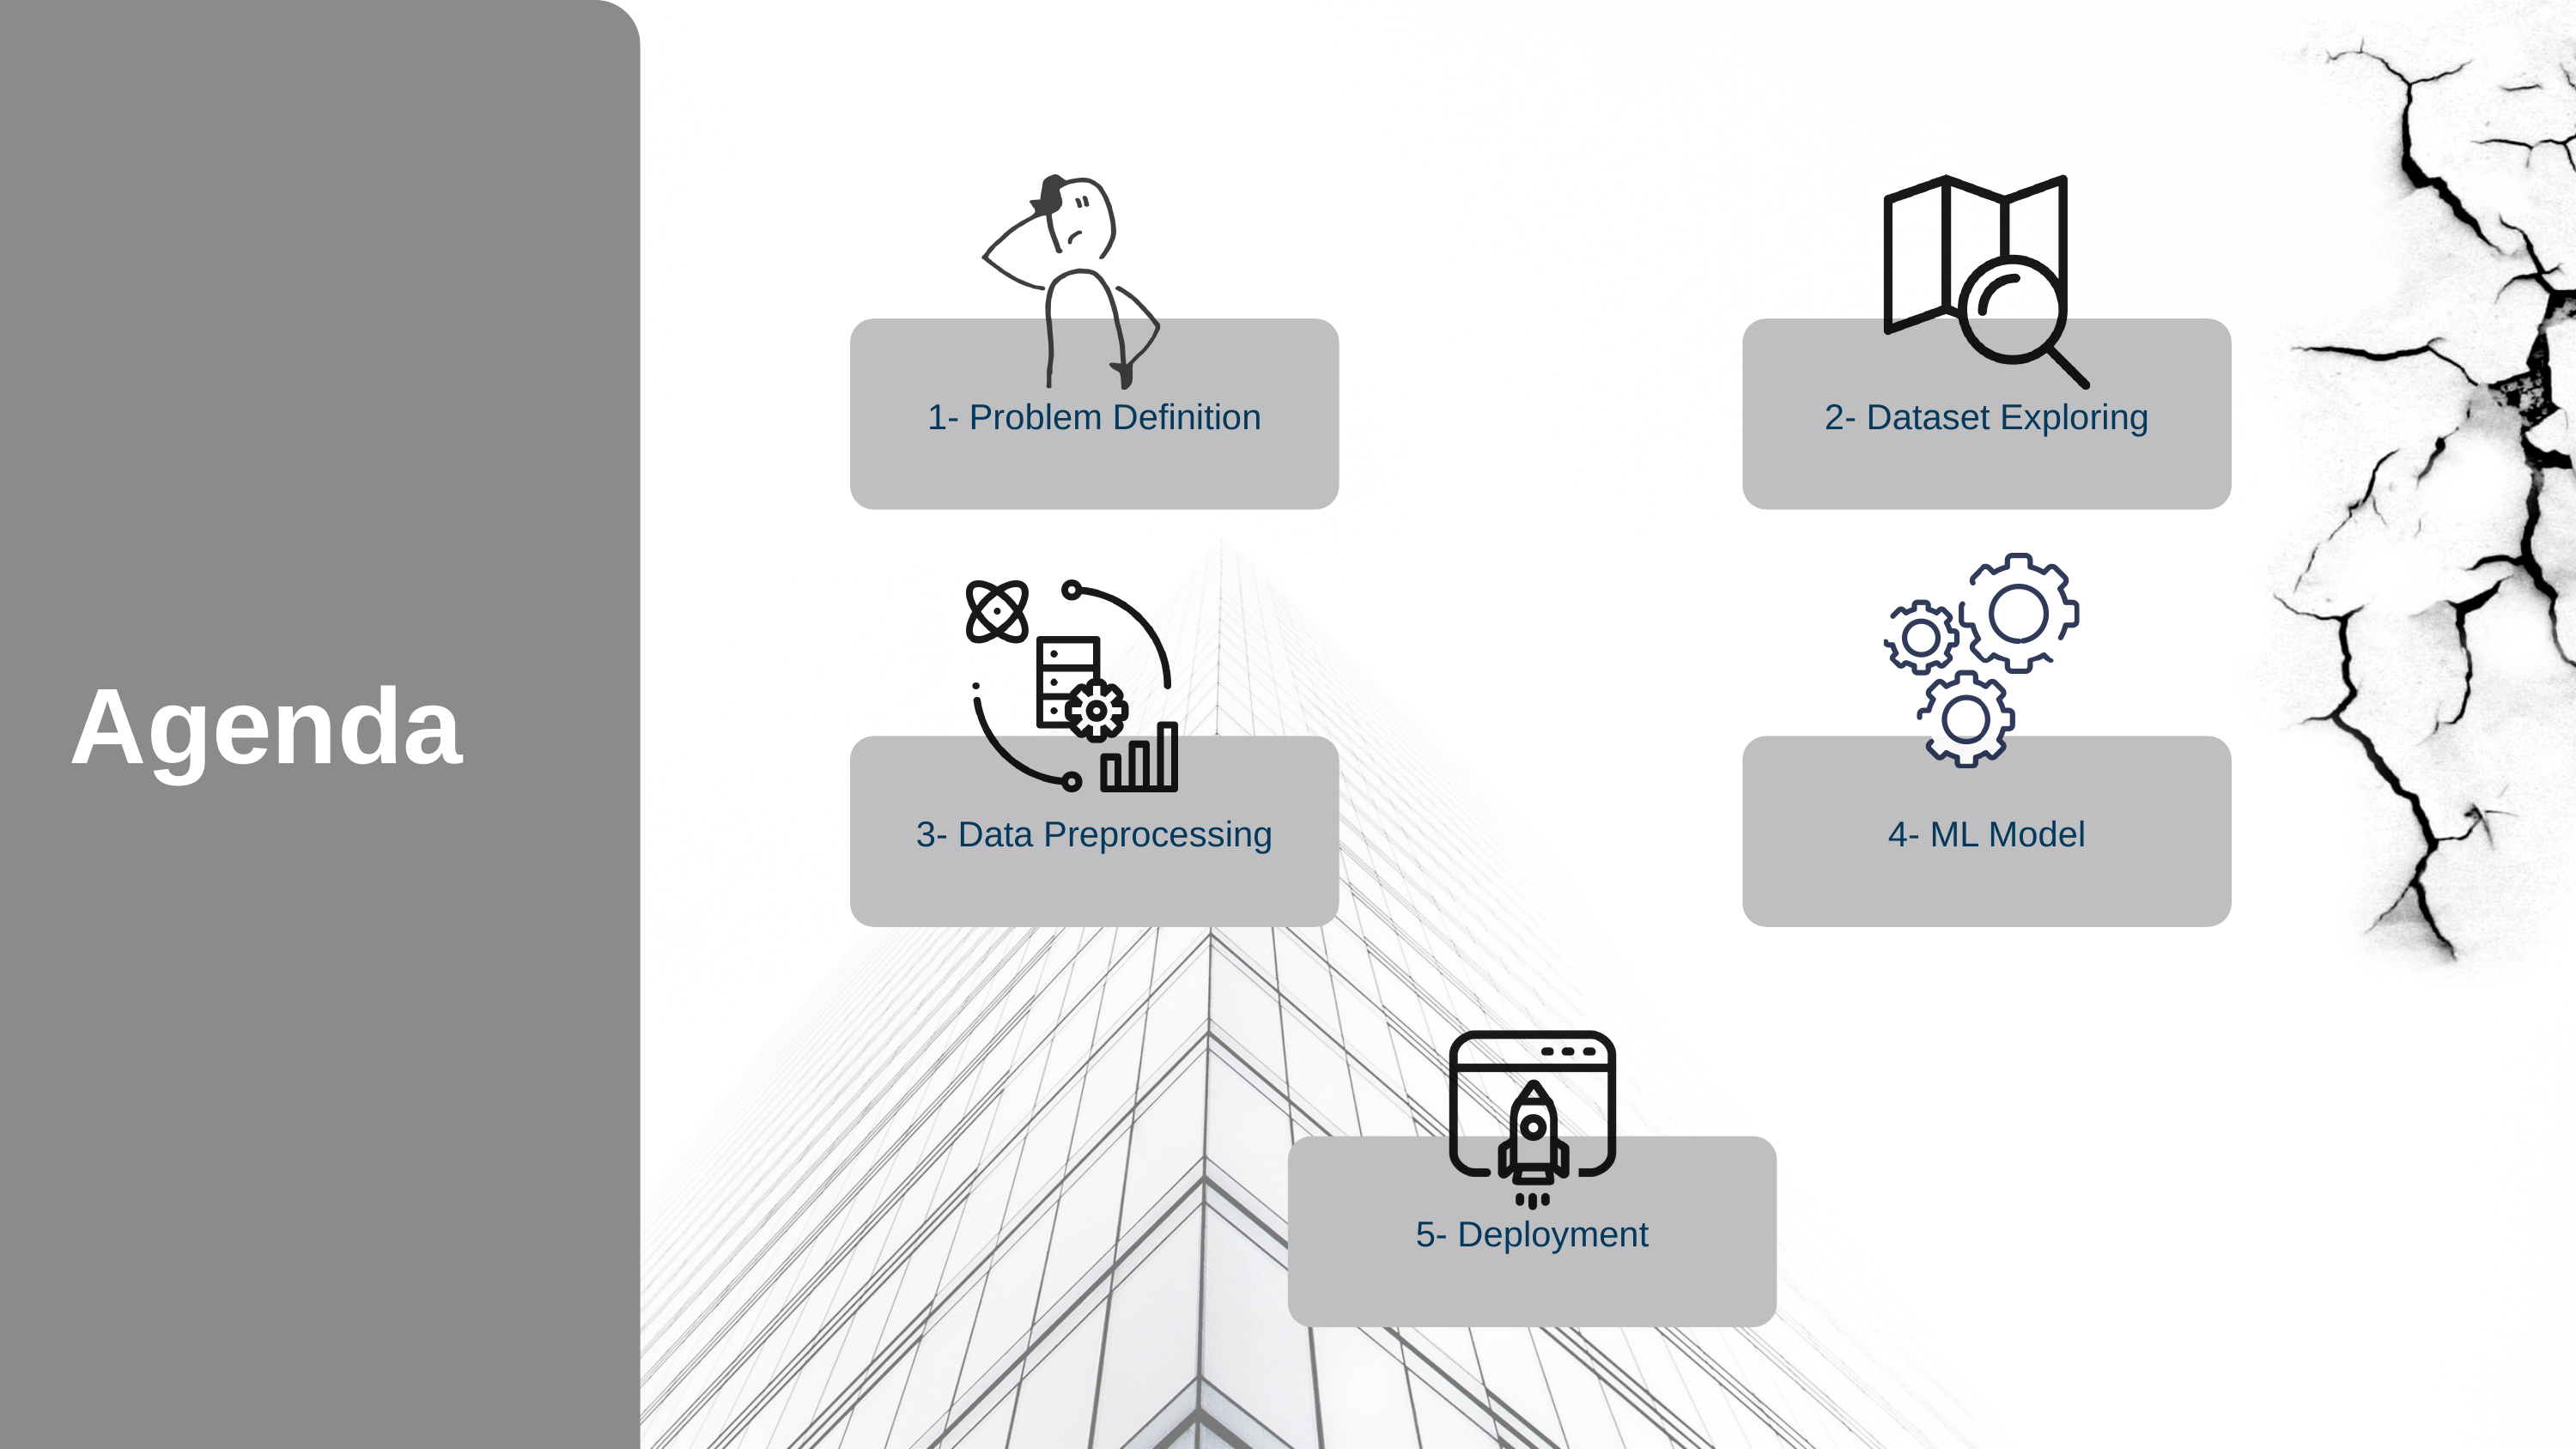

1- Problem Definition

2- Dataset Exploring

Agenda

3- Data Preprocessing

4- ML Model

5- Deployment